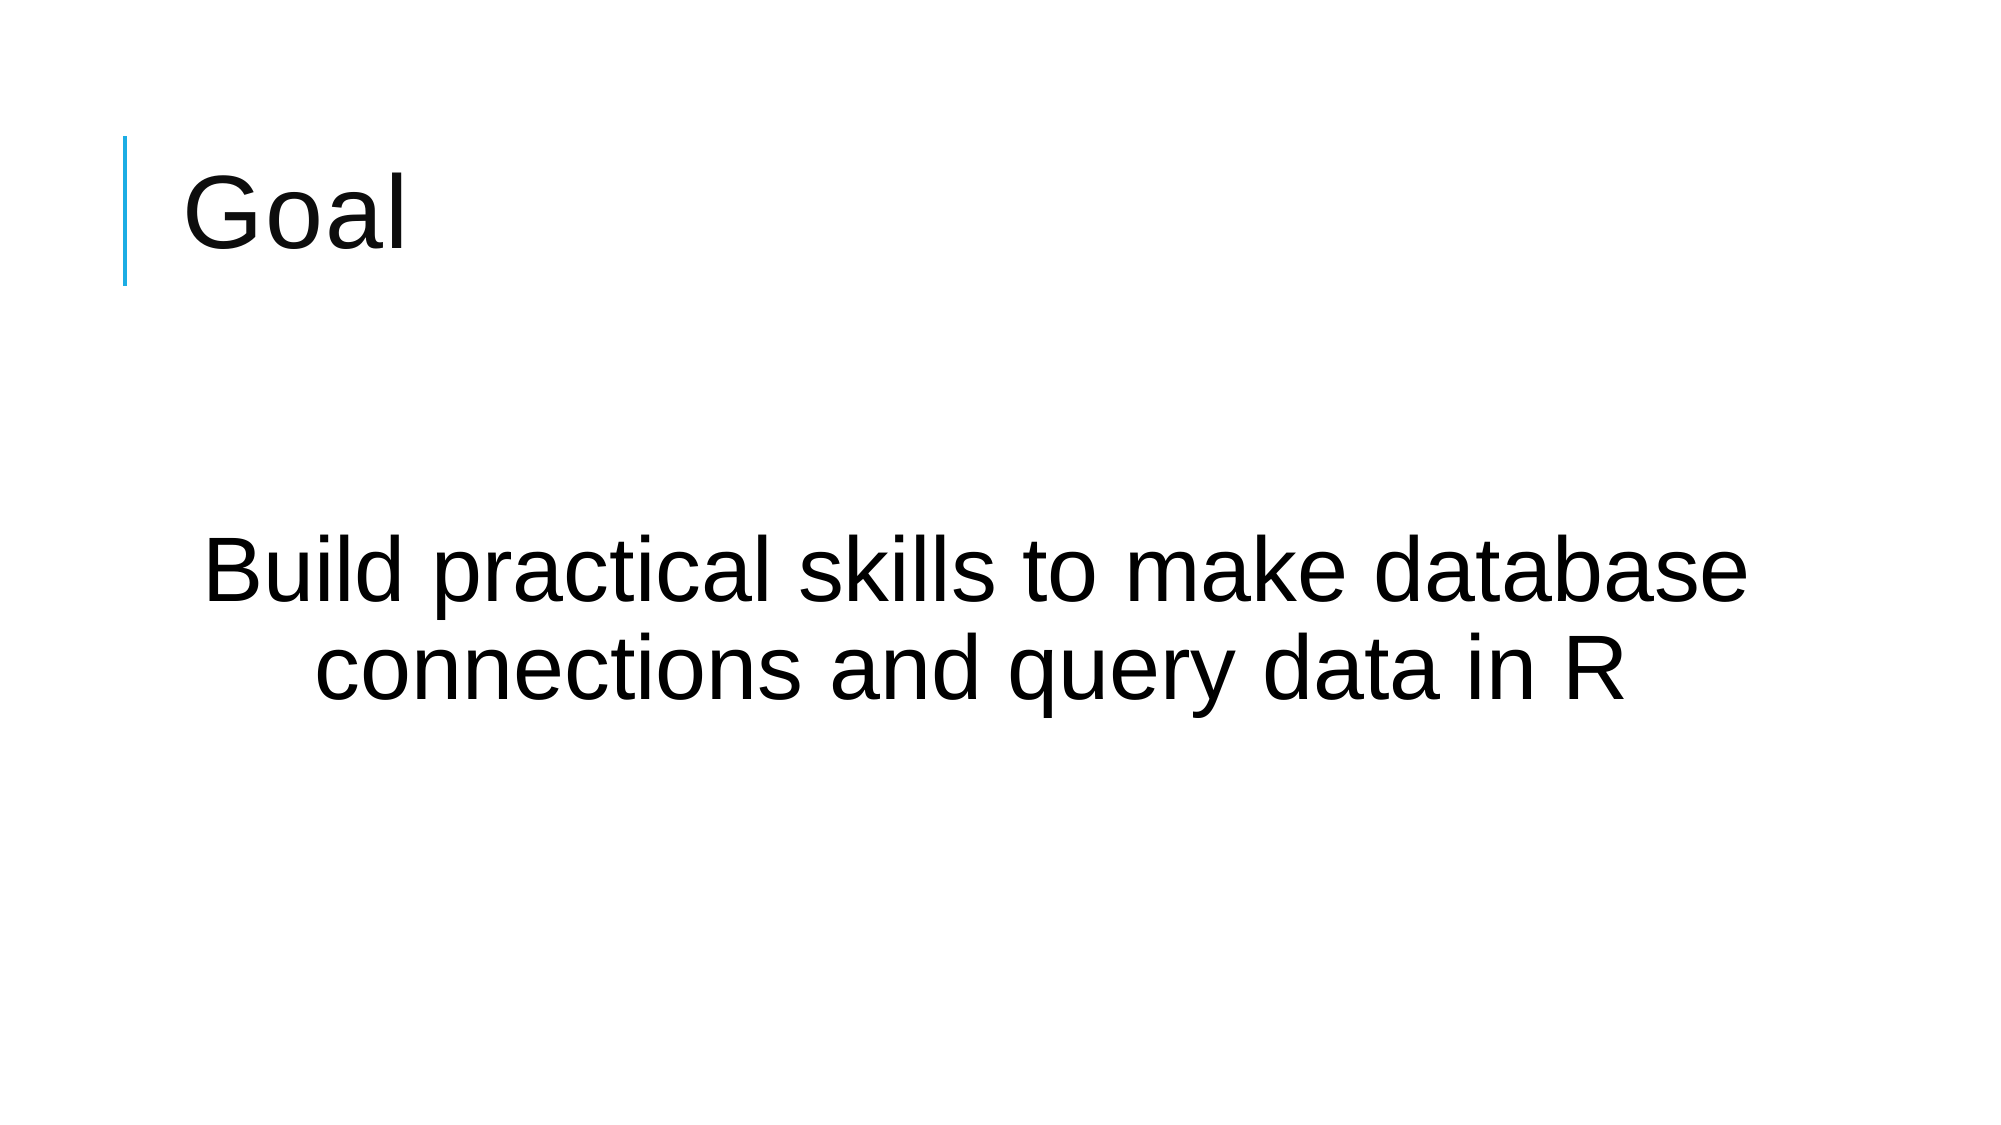

# Goal

Build practical skills to make database connections and query data in R